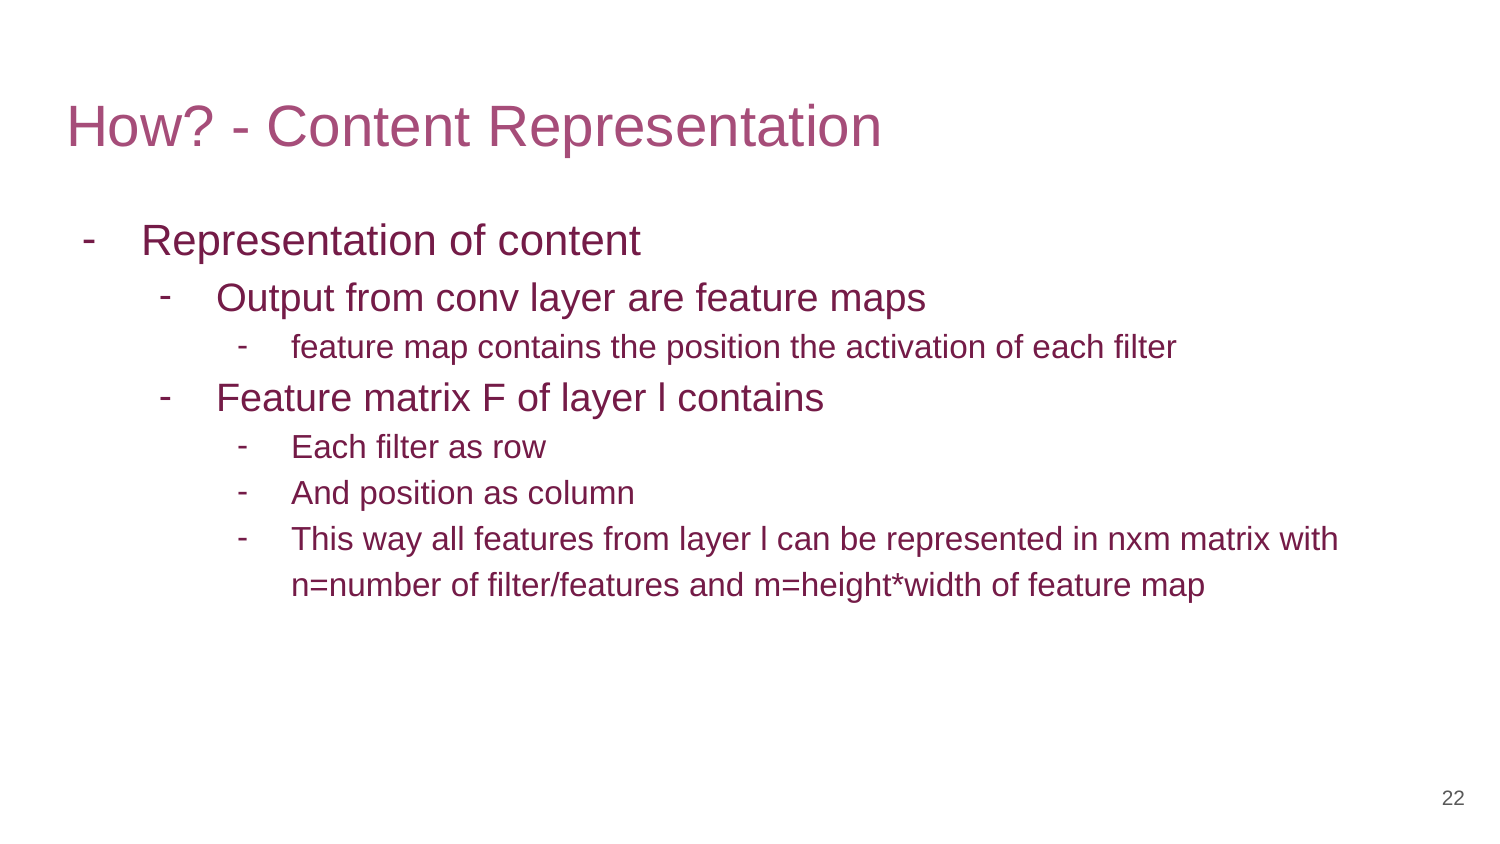

# How? - Content Representation
Representation of content
Output from conv layer are feature maps
feature map contains the position the activation of each filter
Feature matrix F of layer l contains
Each filter as row
And position as column
This way all features from layer l can be represented in nxm matrix with n=number of filter/features and m=height*width of feature map

22